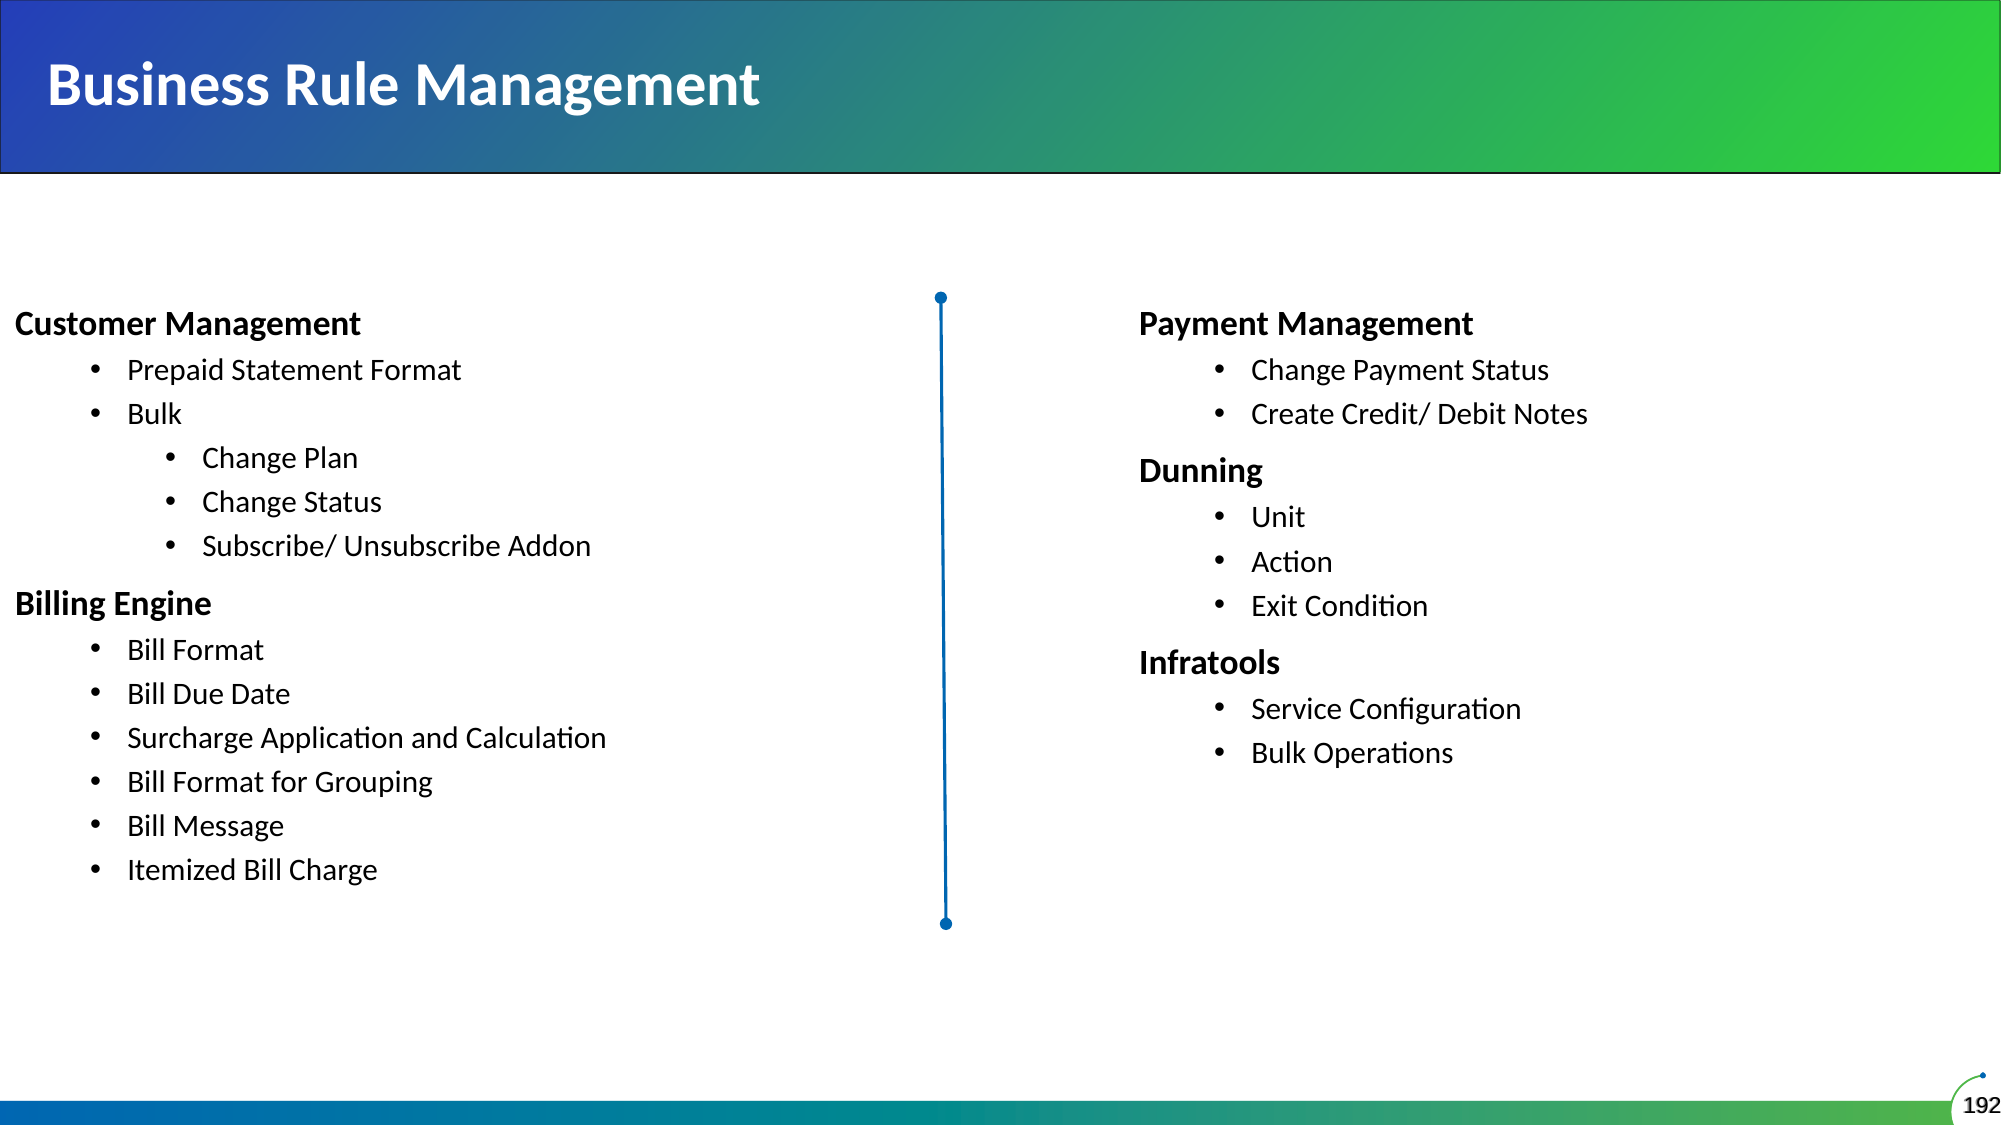

# Business Rule Management
Customer Management
Prepaid Statement Format
Bulk
Change Plan
Change Status
Subscribe/ Unsubscribe Addon
Billing Engine
Bill Format
Bill Due Date
Surcharge Application and Calculation
Bill Format for Grouping
Bill Message
Itemized Bill Charge
Payment Management
Change Payment Status
Create Credit/ Debit Notes
Dunning
Unit
Action
Exit Condition
Infratools
Service Configuration
Bulk Operations